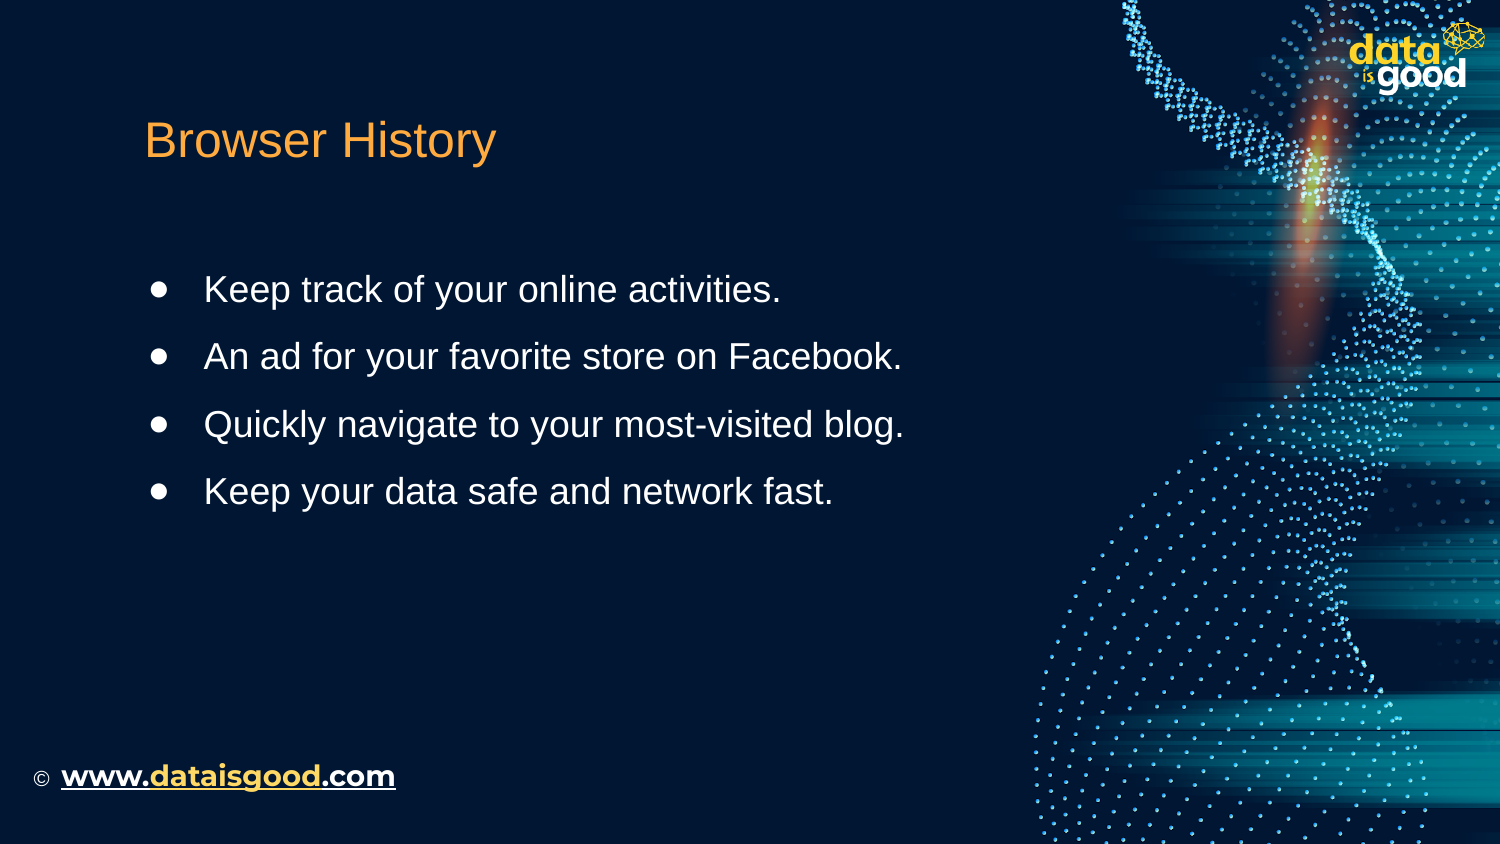

# Browser History
Keep track of your online activities.
An ad for your favorite store on Facebook.
Quickly navigate to your most-visited blog.
Keep your data safe and network fast.